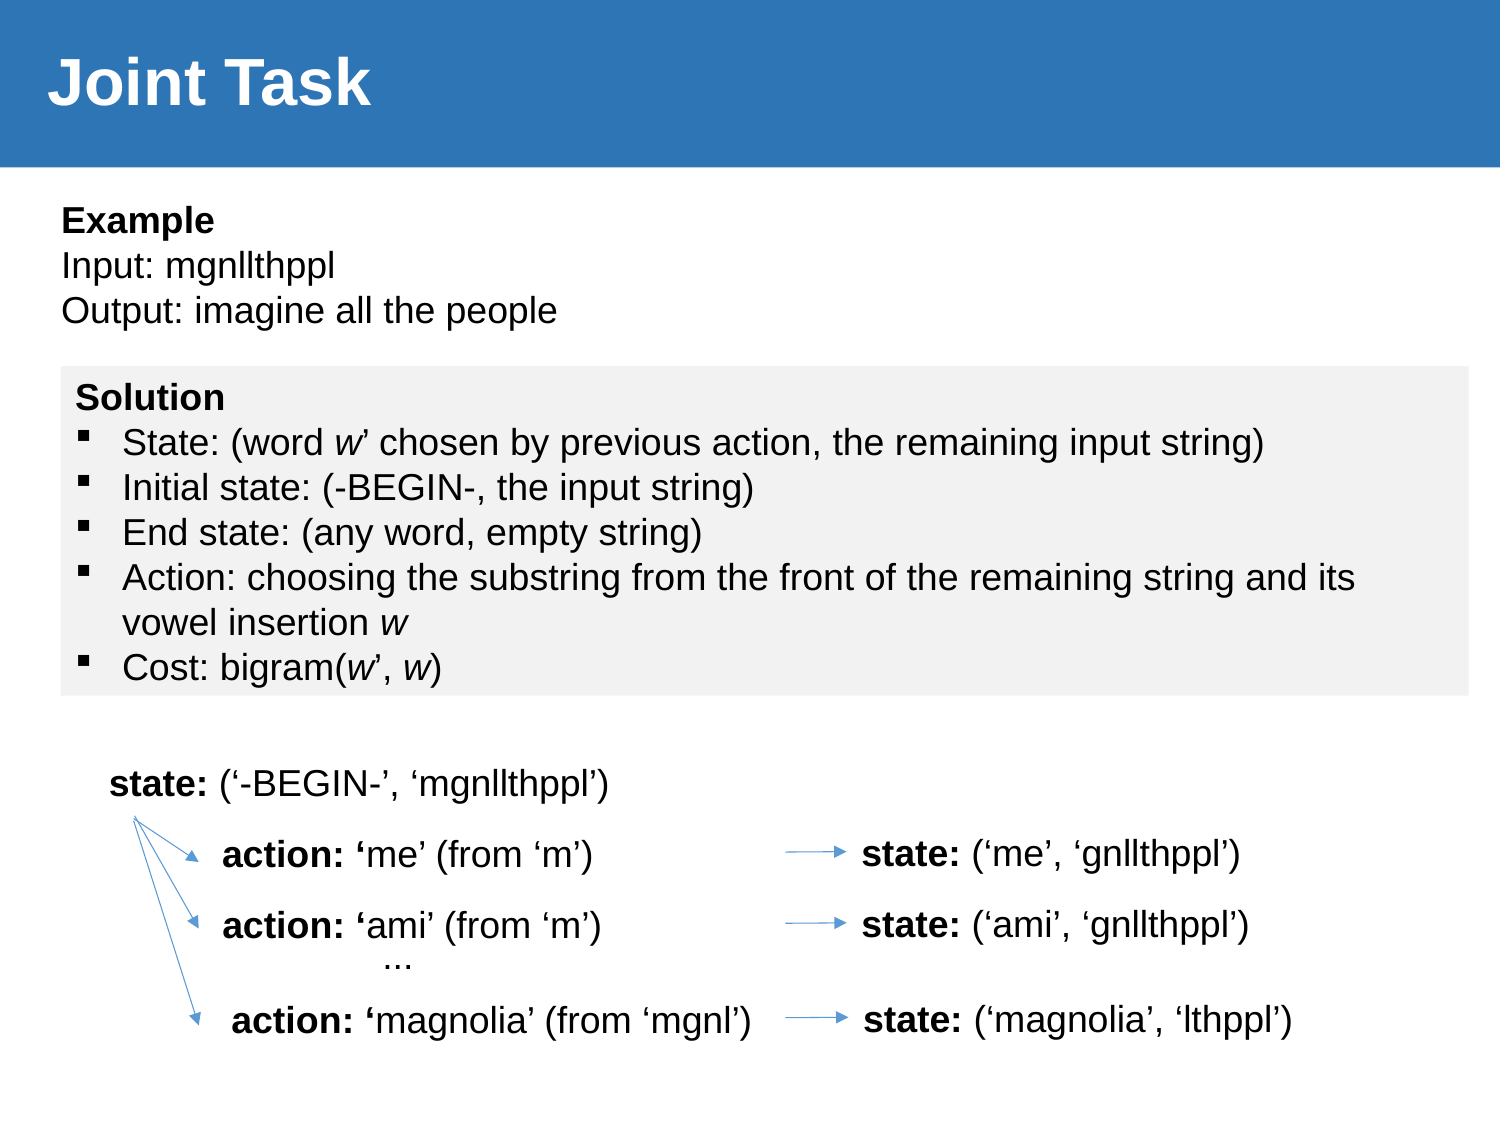

# Joint Task
59
Example
Input: mgnllthppl
Output: imagine all the people
Solution
State: (word w’ chosen by previous action, the remaining input string)
Initial state: (-BEGIN-, the input string)
End state: (any word, empty string)
Action: choosing the substring from the front of the remaining string and its vowel insertion w
Cost: bigram(w’, w)
state: (‘-BEGIN-’, ‘mgnllthppl’)
state: (‘me’, ‘gnllthppl’)
action: ‘me’ (from ‘m’)
state: (‘ami’, ‘gnllthppl’)
action: ‘ami’ (from ‘m’)
...
state: (‘magnolia’, ‘lthppl’)
action: ‘magnolia’ (from ‘mgnl’)